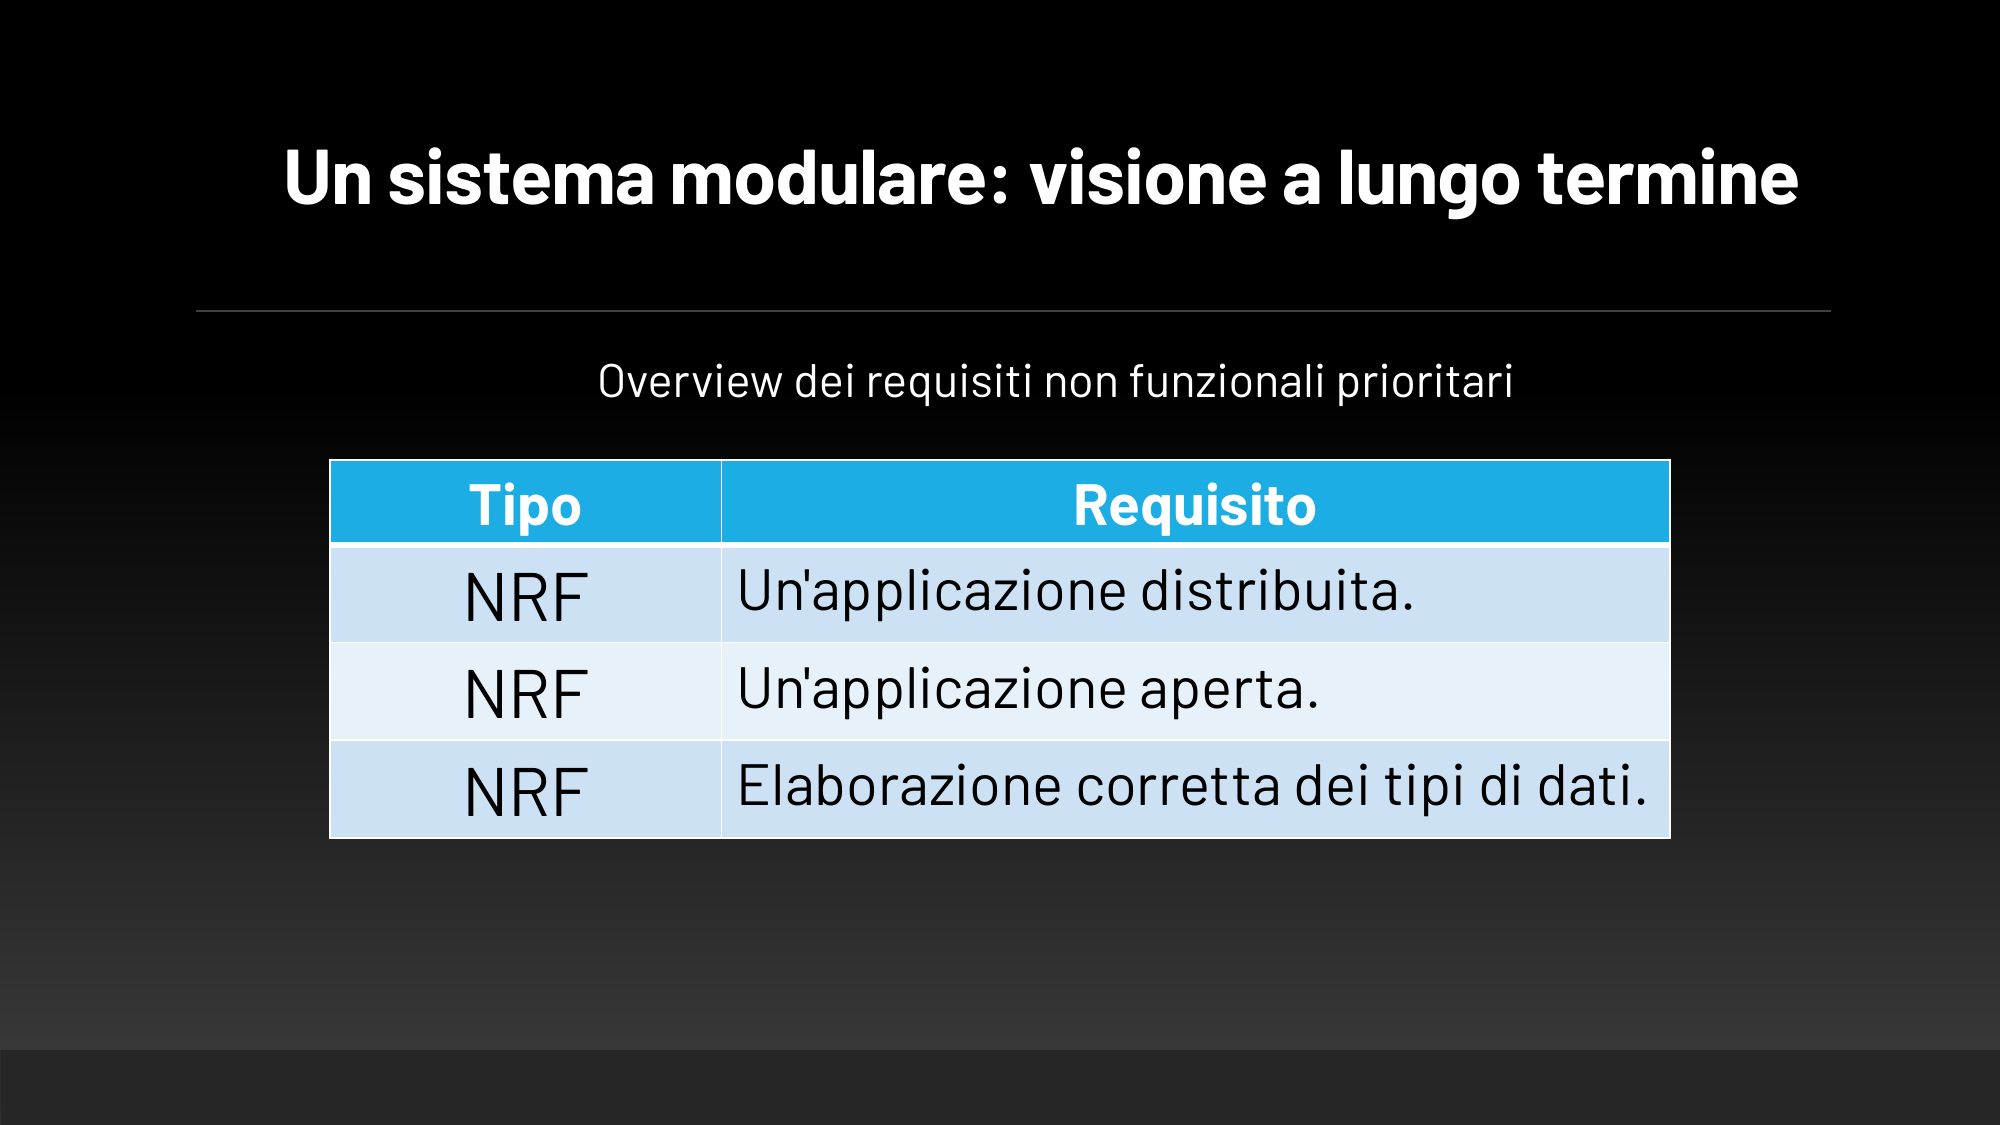

# Un sistema modulare: visione a lungo termine

Overview dei requisiti non funzionali prioritari

| Tipo | Requisito |
| --- | --- |
| NRF | Un'applicazione distribuita. |
| NRF | Un'applicazione aperta. |
| NRF | Elaborazione corretta dei tipi di dati. |